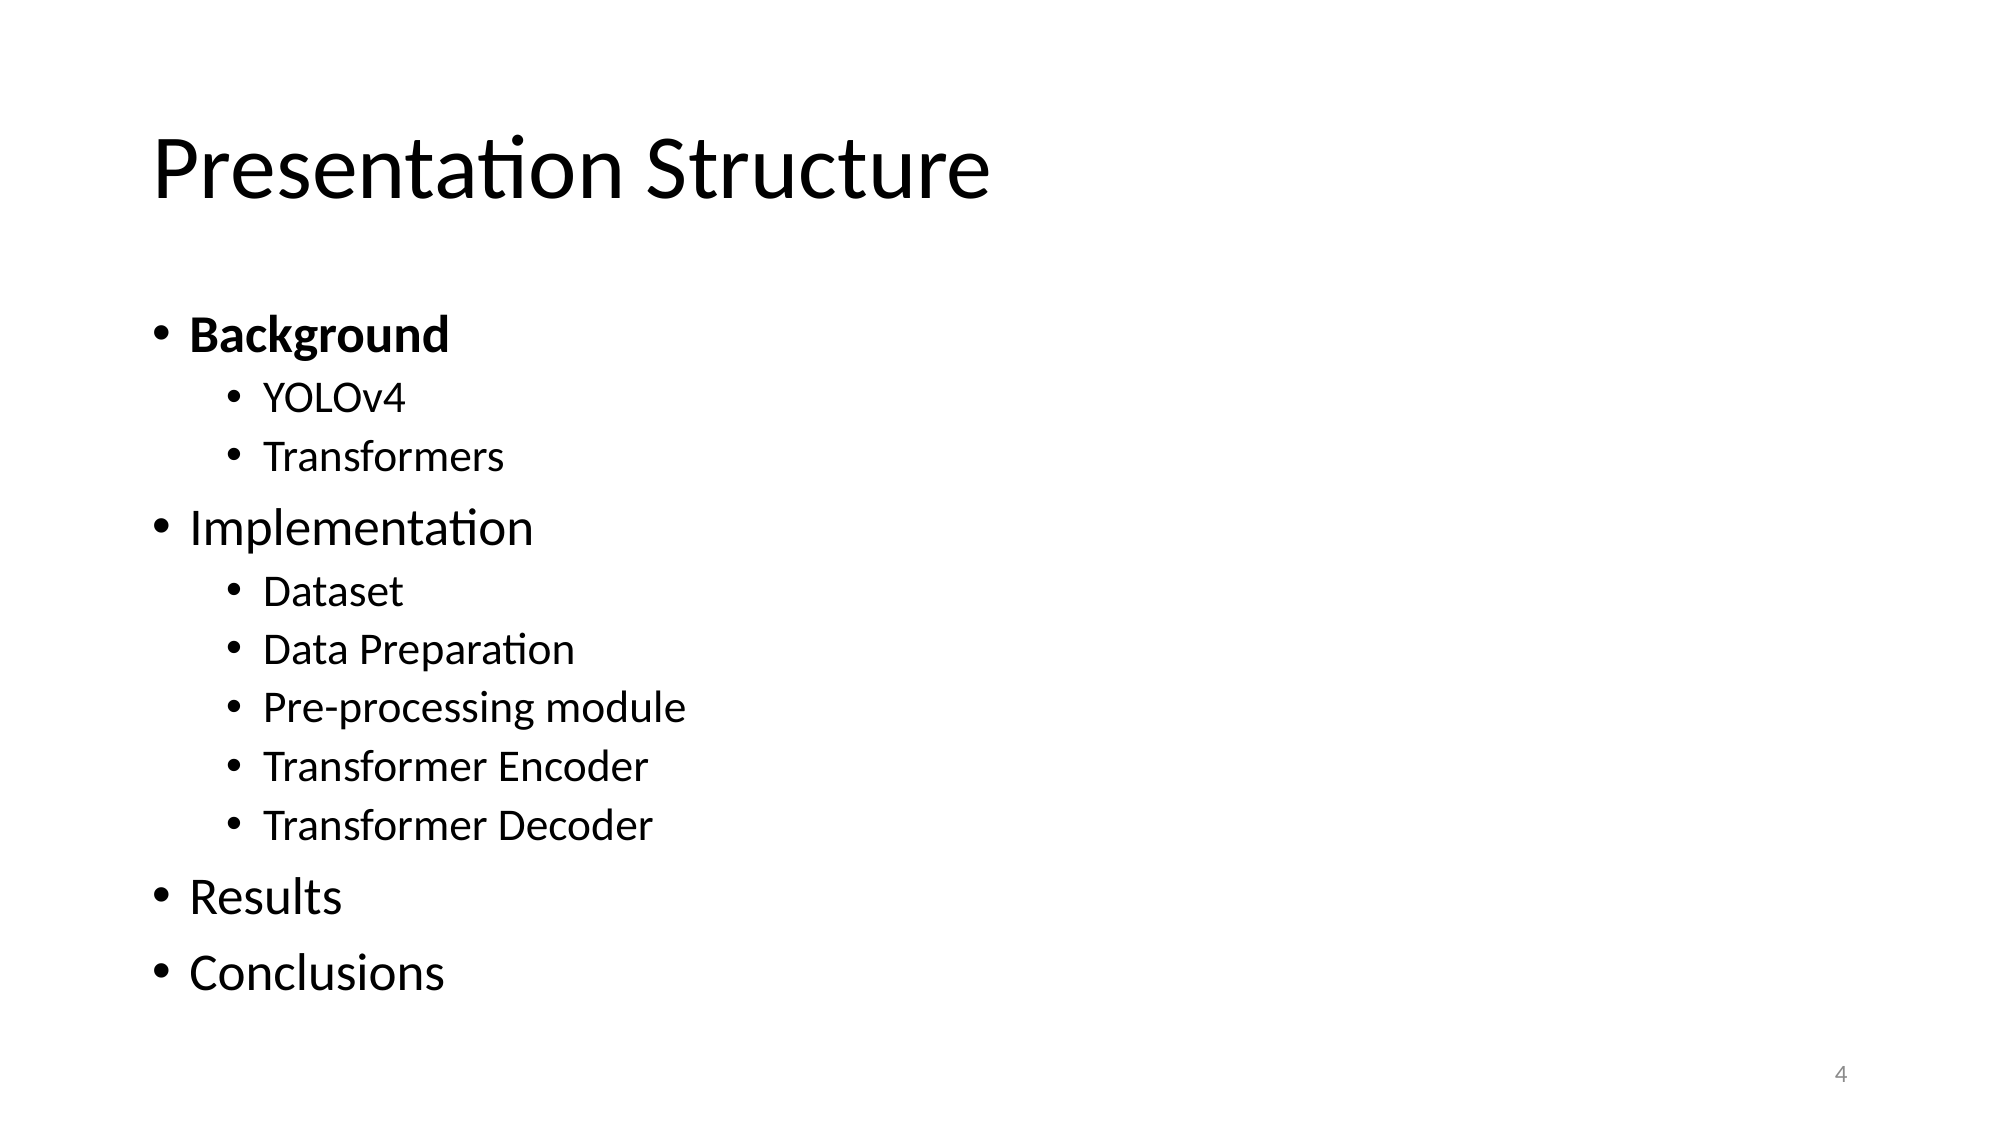

# Presentation Structure
Background
YOLOv4
Transformers
Implementation
Dataset
Data Preparation
Pre-processing module
Transformer Encoder
Transformer Decoder
Results
Conclusions
4